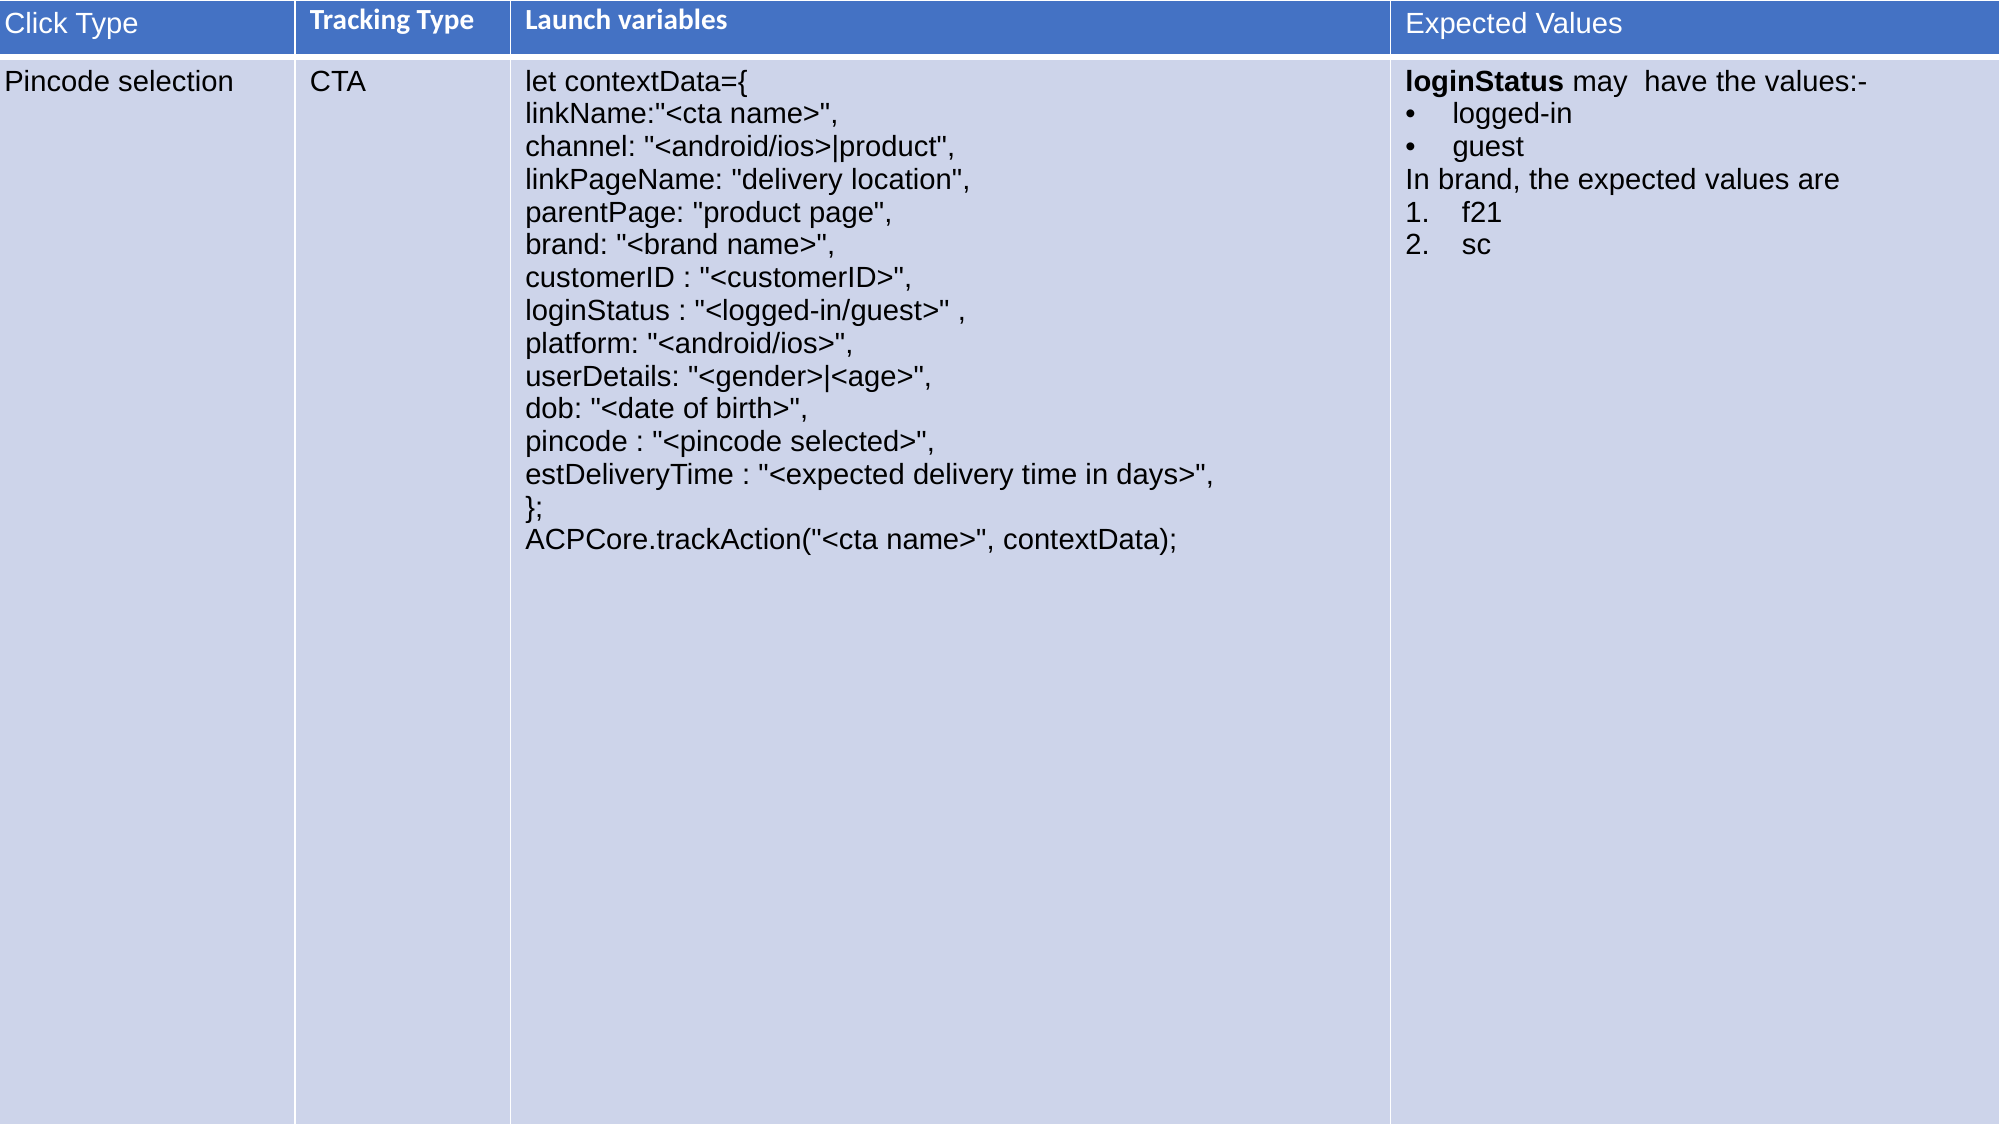

| Click Type | Tracking Type | Launch variables | Expected Values |
| --- | --- | --- | --- |
| Pincode selection | CTA | let contextData={ linkName:"<cta name>", channel: "<android/ios>|product", linkPageName: "delivery location", parentPage: "product page", brand: "<brand name>", customerID : "<customerID>", loginStatus : "<logged-in/guest>" , platform: "<android/ios>", userDetails: "<gender>|<age>", dob: "<date of birth>", pincode : "<pincode selected>", estDeliveryTime : "<expected delivery time in days>", }; ACPCore.trackAction("<cta name>", contextData); | loginStatus may have the values:- logged-in guest In brand, the expected values are f21 sc |